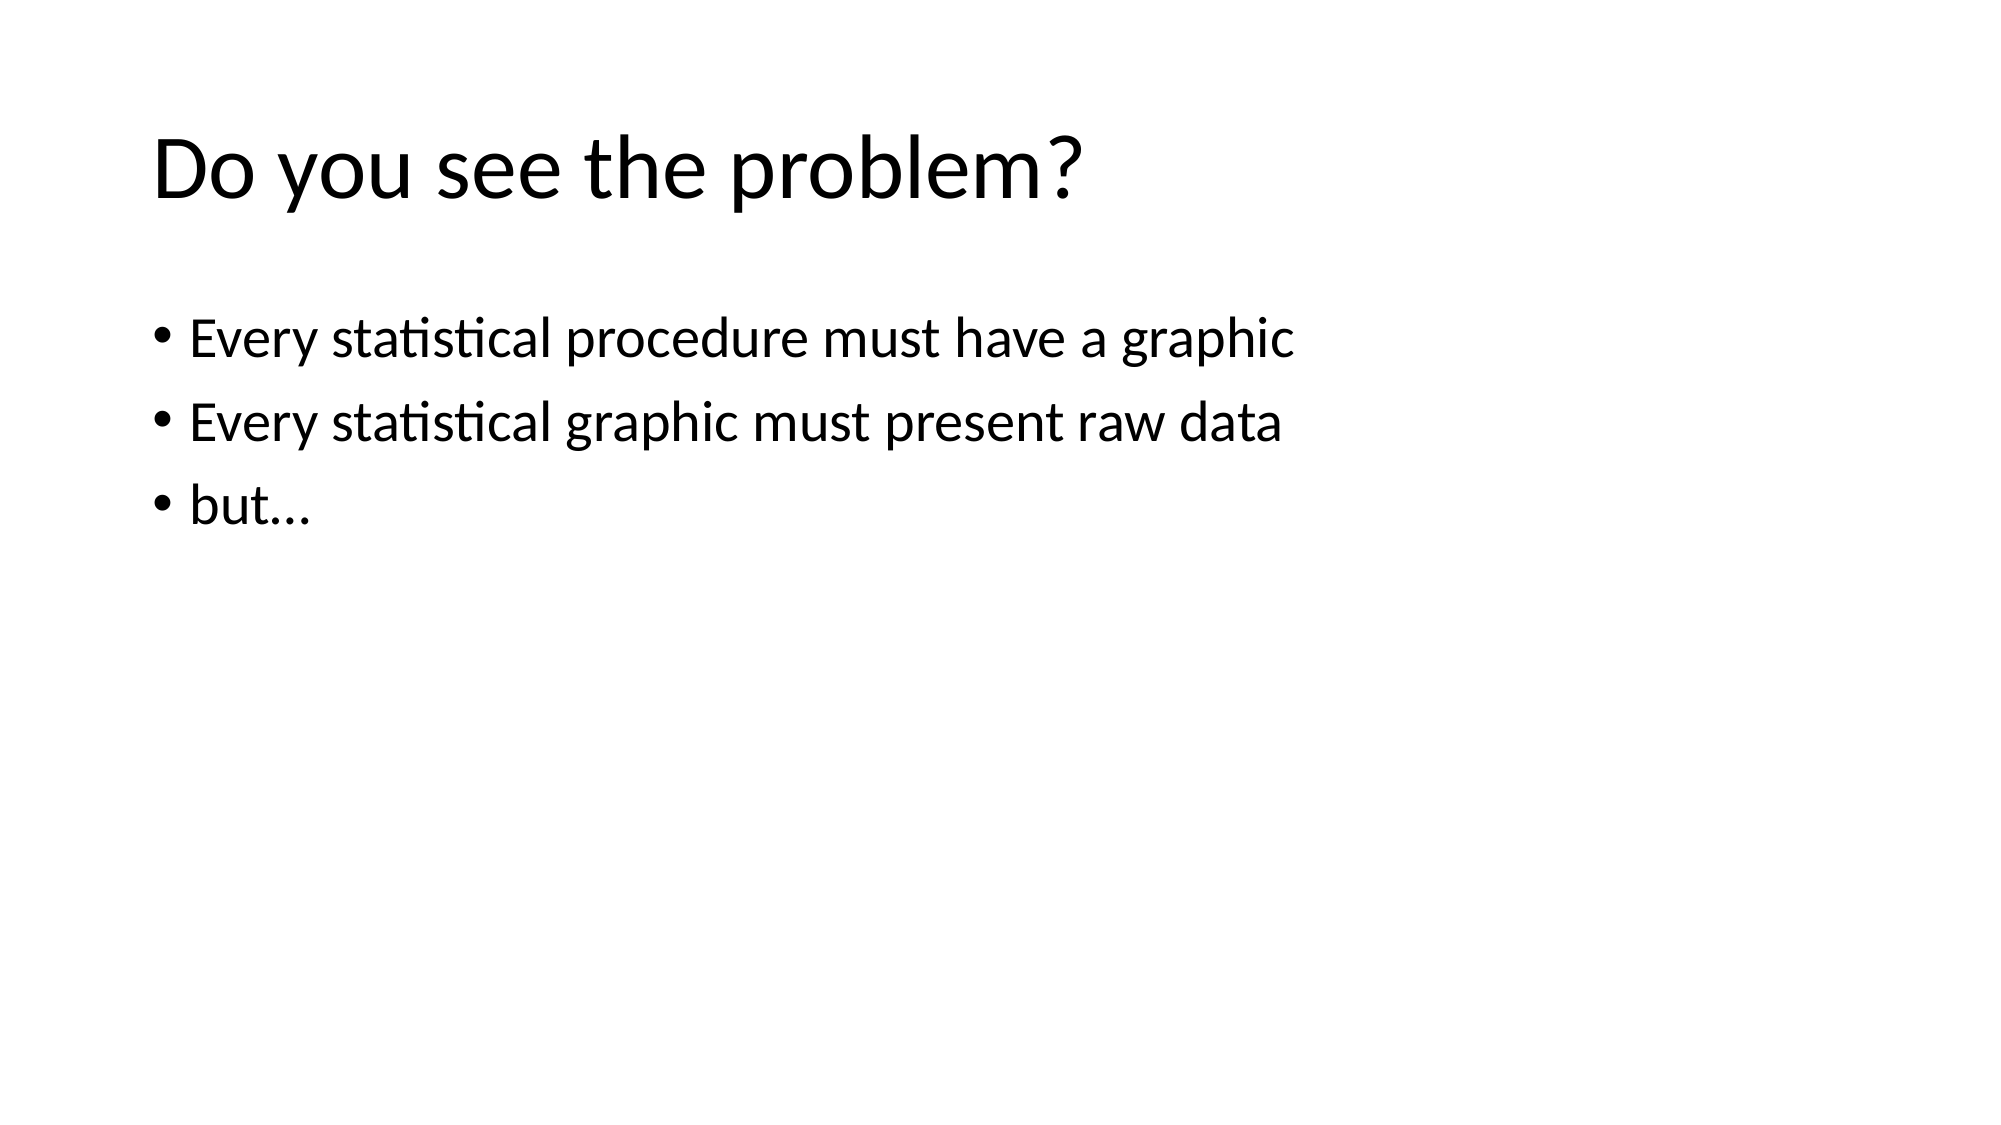

# Do you see the problem?
Every statistical procedure must have a graphic
Every statistical graphic must present raw data
but…